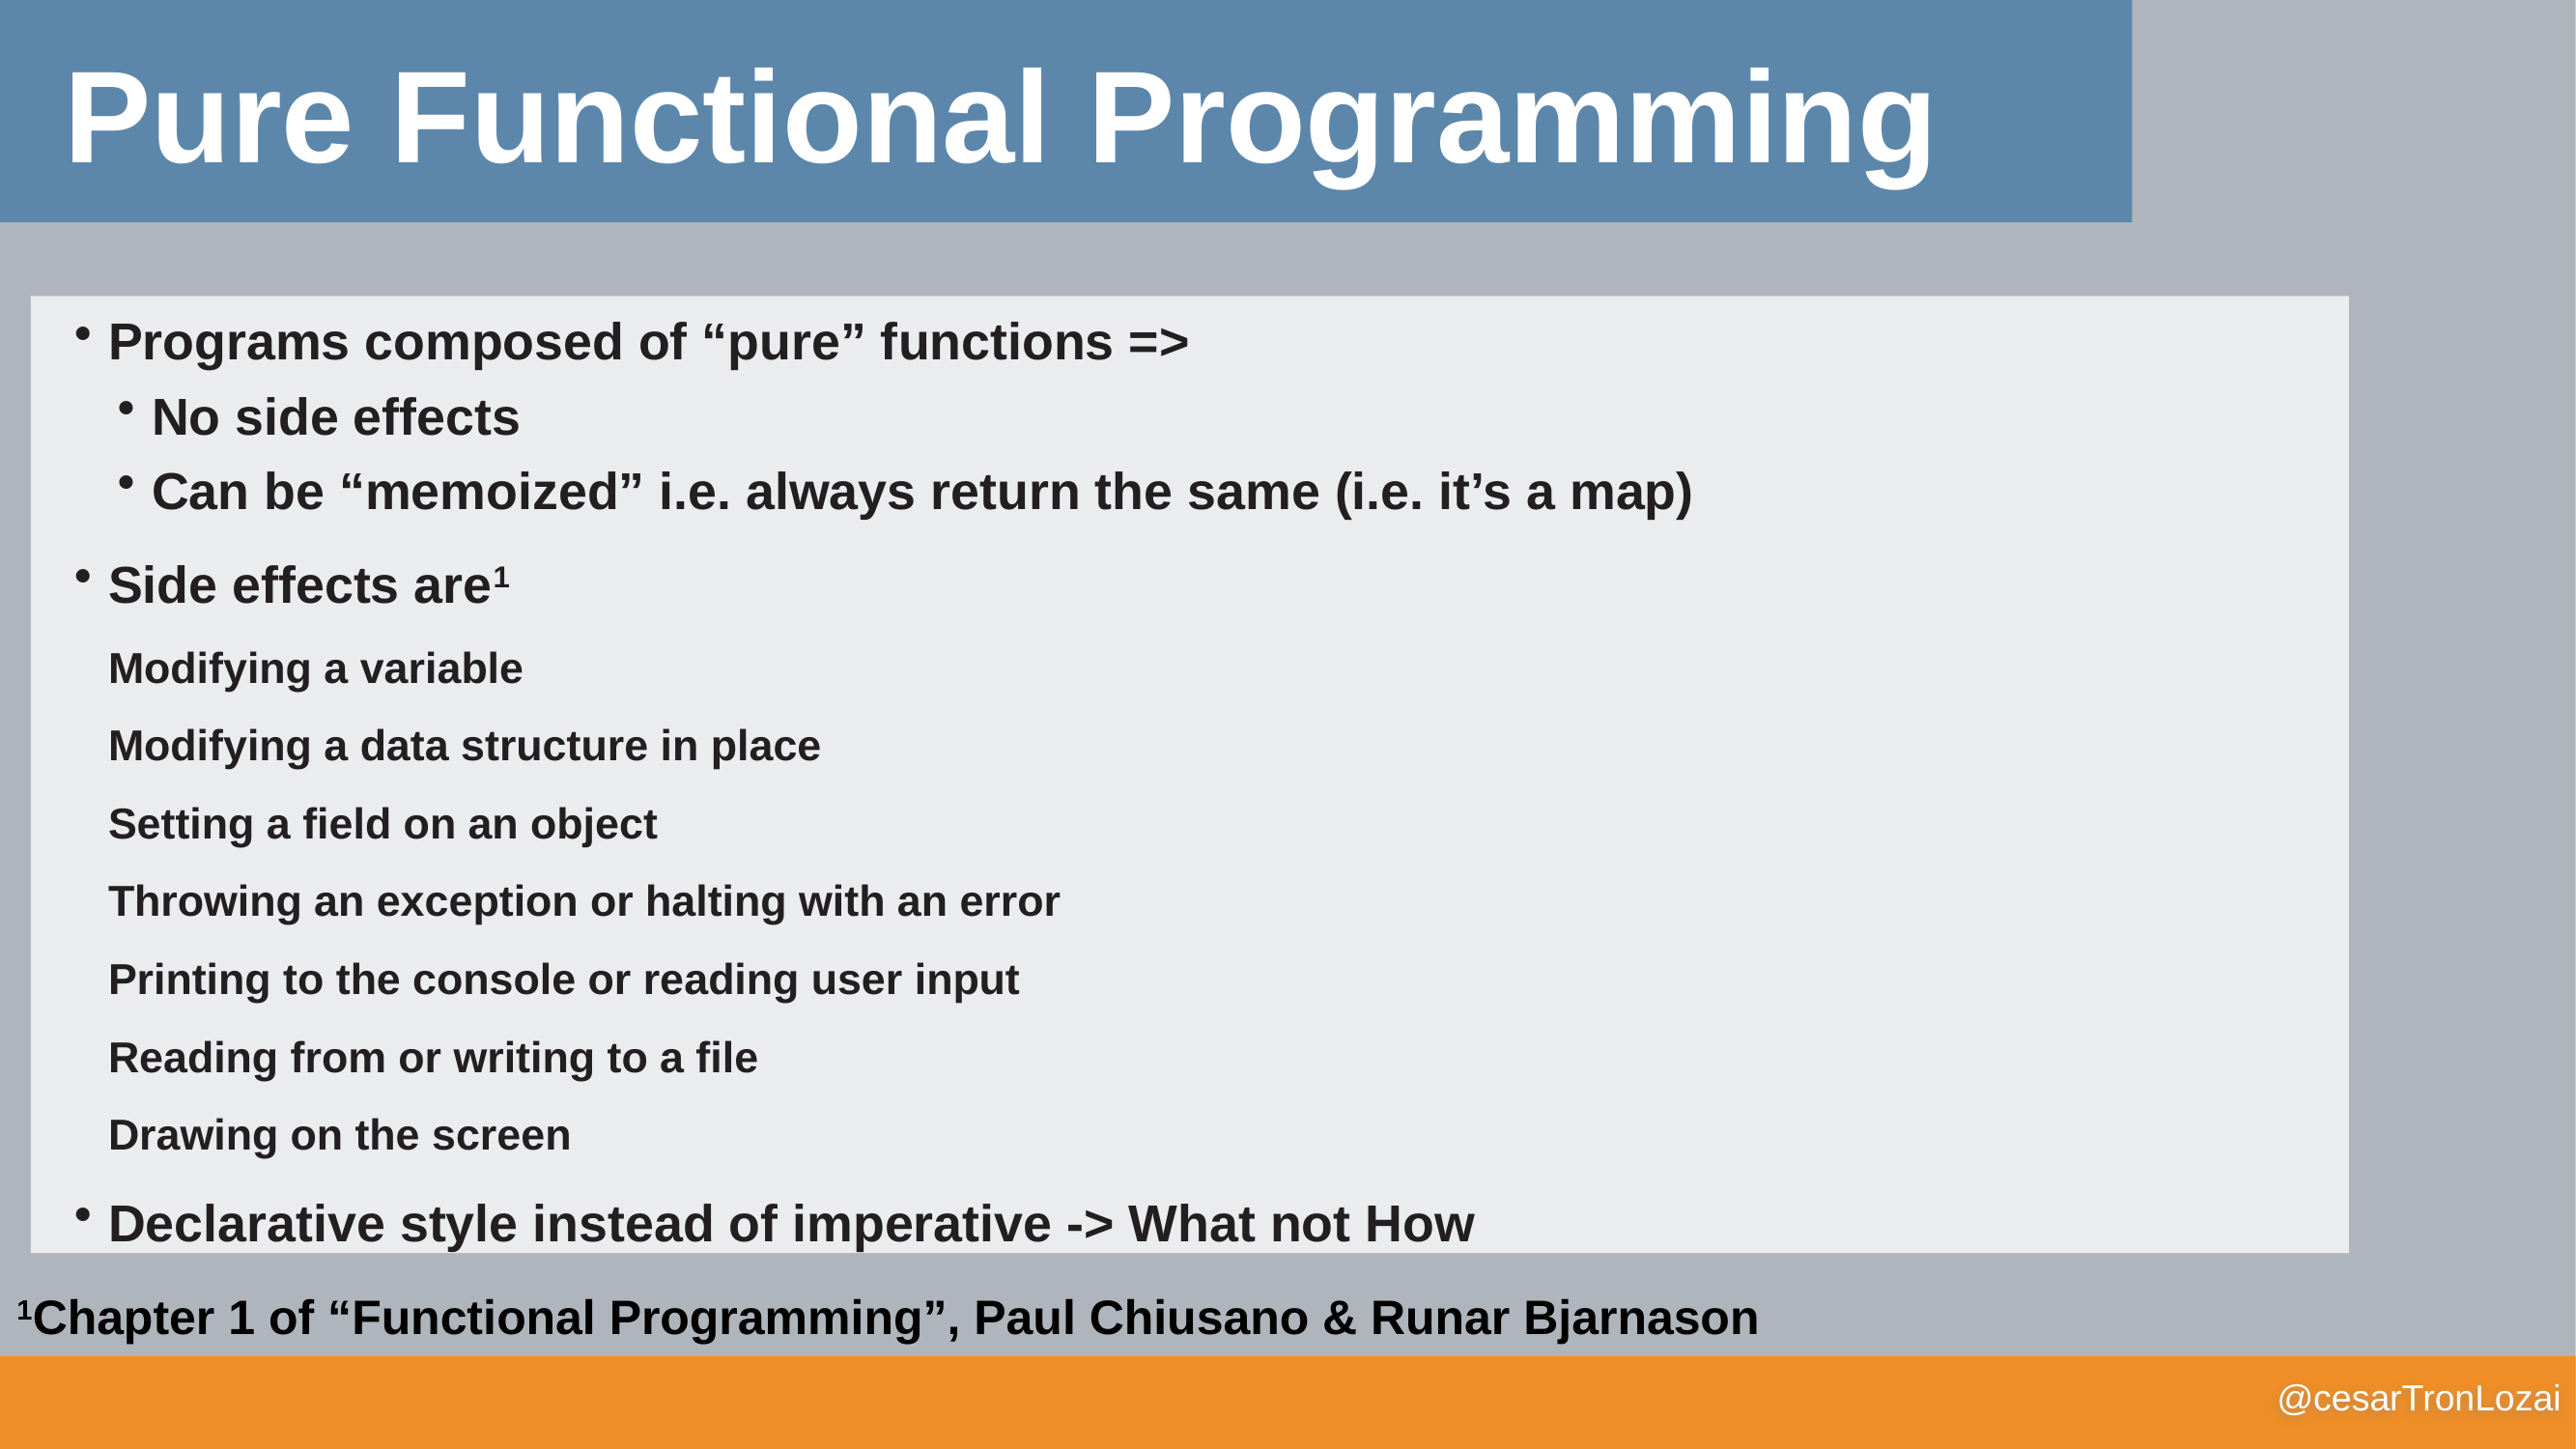

Pure Functional Programming
Programs composed of “pure” functions =>
No side effects
Can be “memoized” i.e. always return the same (i.e. it’s a map)
Side effects are1
Modifying a variable
Modifying a data structure in place
Setting a field on an object
Throwing an exception or halting with an error
Printing to the console or reading user input
Reading from or writing to a file
Drawing on the screen
Declarative style instead of imperative -> What not How
1Chapter 1 of “Functional Programming”, Paul Chiusano & Runar Bjarnason